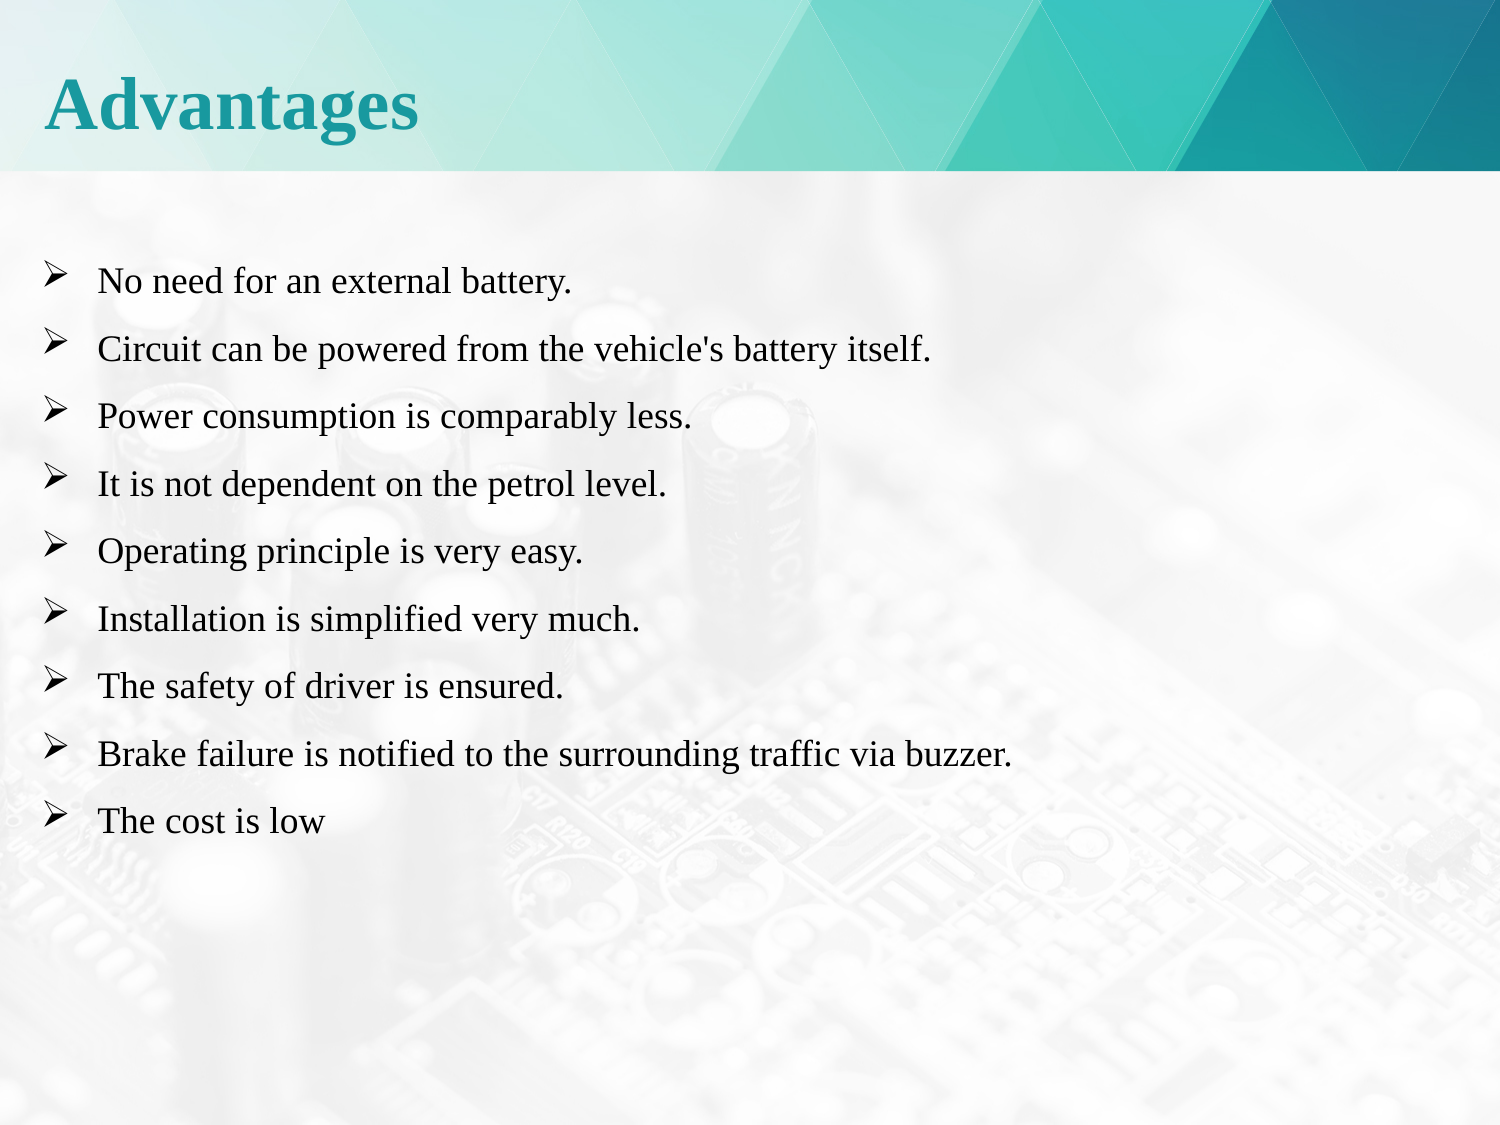

# Advantages

No need for an external battery.
Circuit can be powered from the vehicle's battery itself.
Power consumption is comparably less.
It is not dependent on the petrol level.
Operating principle is very easy.
Installation is simplified very much.
The safety of driver is ensured.
Brake failure is notified to the surrounding traffic via buzzer.
The cost is low